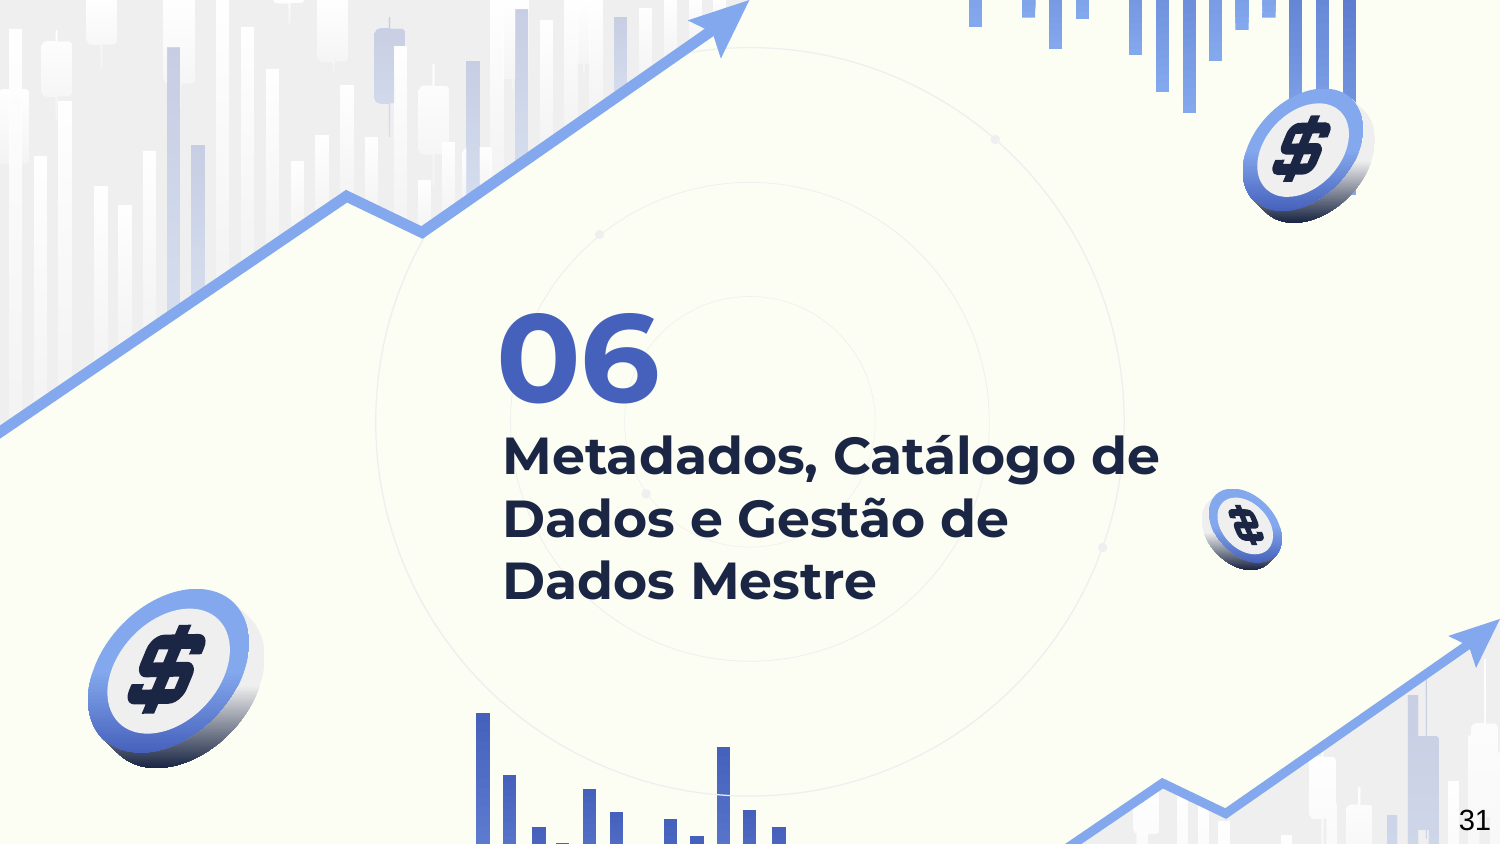

06
# Metadados, Catálogo de Dados e Gestão de Dados Mestre

31